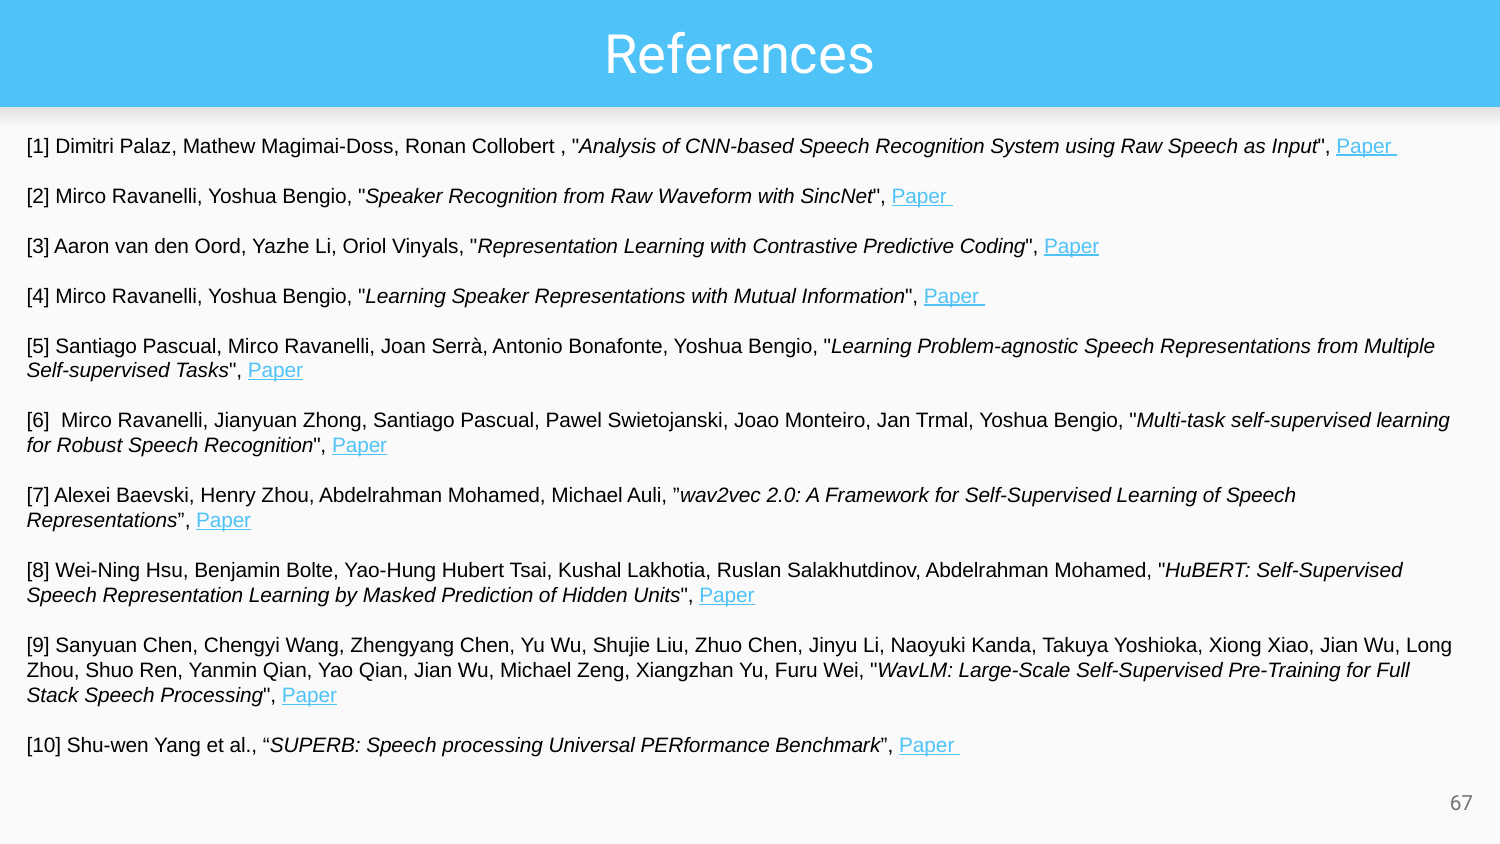

# References
[1] Dimitri Palaz, Mathew Magimai-Doss, Ronan Collobert , "Analysis of CNN-based Speech Recognition System using Raw Speech as Input", Paper

[2] Mirco Ravanelli, Yoshua Bengio, "Speaker Recognition from Raw Waveform with SincNet", Paper

[3] Aaron van den Oord, Yazhe Li, Oriol Vinyals, "Representation Learning with Contrastive Predictive Coding", Paper

[4] Mirco Ravanelli, Yoshua Bengio, "Learning Speaker Representations with Mutual Information", Paper

[5] Santiago Pascual, Mirco Ravanelli, Joan Serrà, Antonio Bonafonte, Yoshua Bengio, "Learning Problem-agnostic Speech Representations from Multiple
Self-supervised Tasks", Paper

[6]  Mirco Ravanelli, Jianyuan Zhong, Santiago Pascual, Pawel Swietojanski, Joao Monteiro, Jan Trmal, Yoshua Bengio, "Multi-task self-supervised learning for Robust Speech Recognition", Paper

[7] Alexei Baevski, Henry Zhou, Abdelrahman Mohamed, Michael Auli, ”wav2vec 2.0: A Framework for Self-Supervised Learning of Speech Representations”, Paper

[8] Wei-Ning Hsu, Benjamin Bolte, Yao-Hung Hubert Tsai, Kushal Lakhotia, Ruslan Salakhutdinov, Abdelrahman Mohamed, "HuBERT: Self-Supervised Speech Representation Learning by Masked Prediction of Hidden Units", Paper

[9] Sanyuan Chen, Chengyi Wang, Zhengyang Chen, Yu Wu, Shujie Liu, Zhuo Chen, Jinyu Li, Naoyuki Kanda, Takuya Yoshioka, Xiong Xiao, Jian Wu, Long Zhou, Shuo Ren, Yanmin Qian, Yao Qian, Jian Wu, Michael Zeng, Xiangzhan Yu, Furu Wei, "WavLM: Large-Scale Self-Supervised Pre-Training for Full Stack Speech Processing", Paper

[10] Shu-wen Yang et al., “SUPERB: Speech processing Universal PERformance Benchmark”, Paper
67